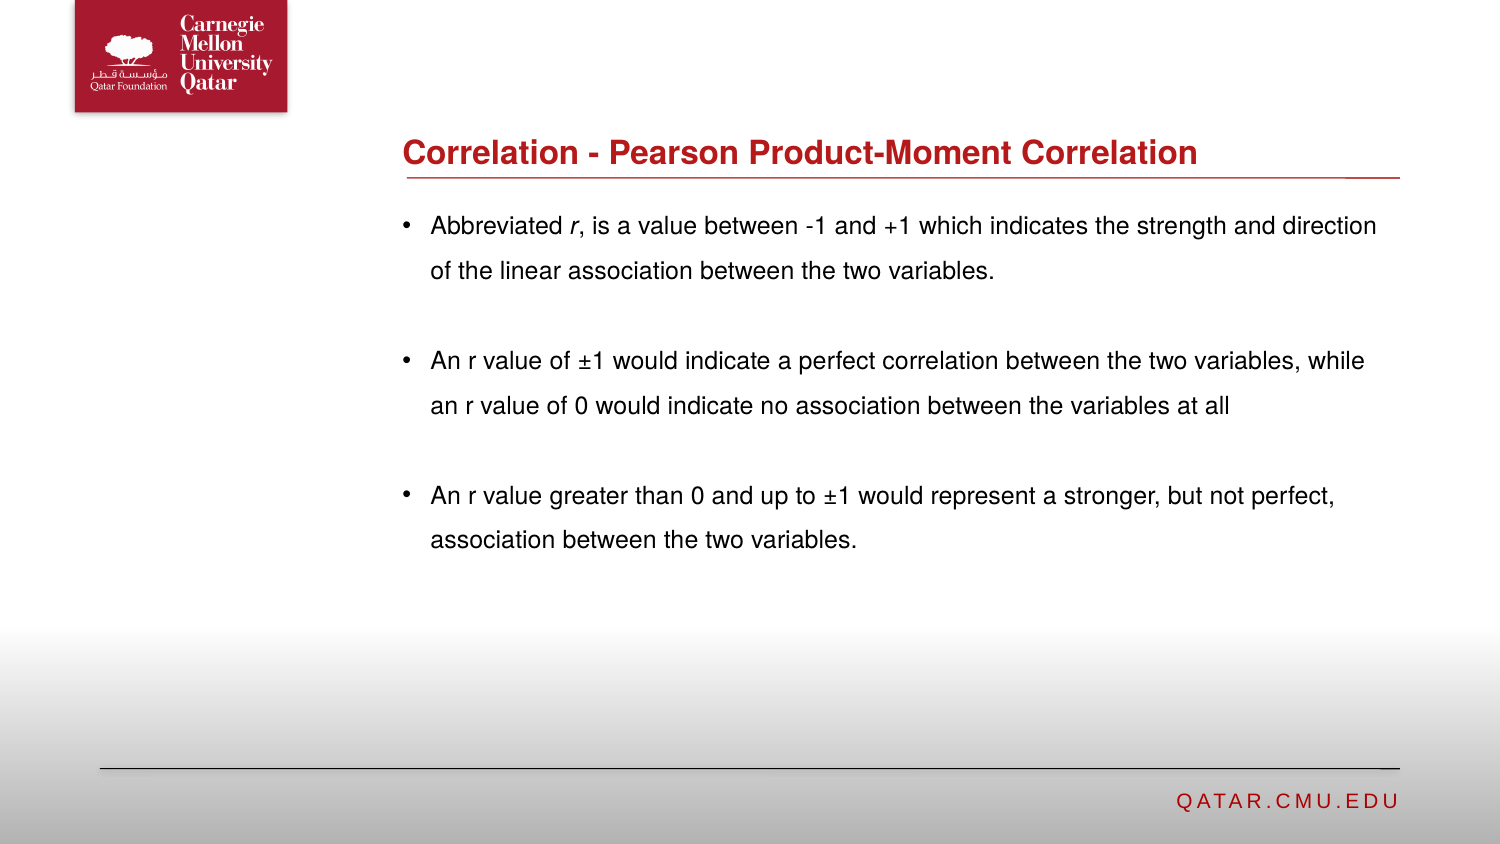

# Correlation - Pearson Product-Moment Correlation
Abbreviated r, is a value between -1 and +1 which indicates the strength and direction of the linear association between the two variables.

An r value of ±1 would indicate a perfect correlation between the two variables, while an r value of 0 would indicate no association between the variables at all

An r value greater than 0 and up to ±1 would represent a stronger, but not perfect, association between the two variables.